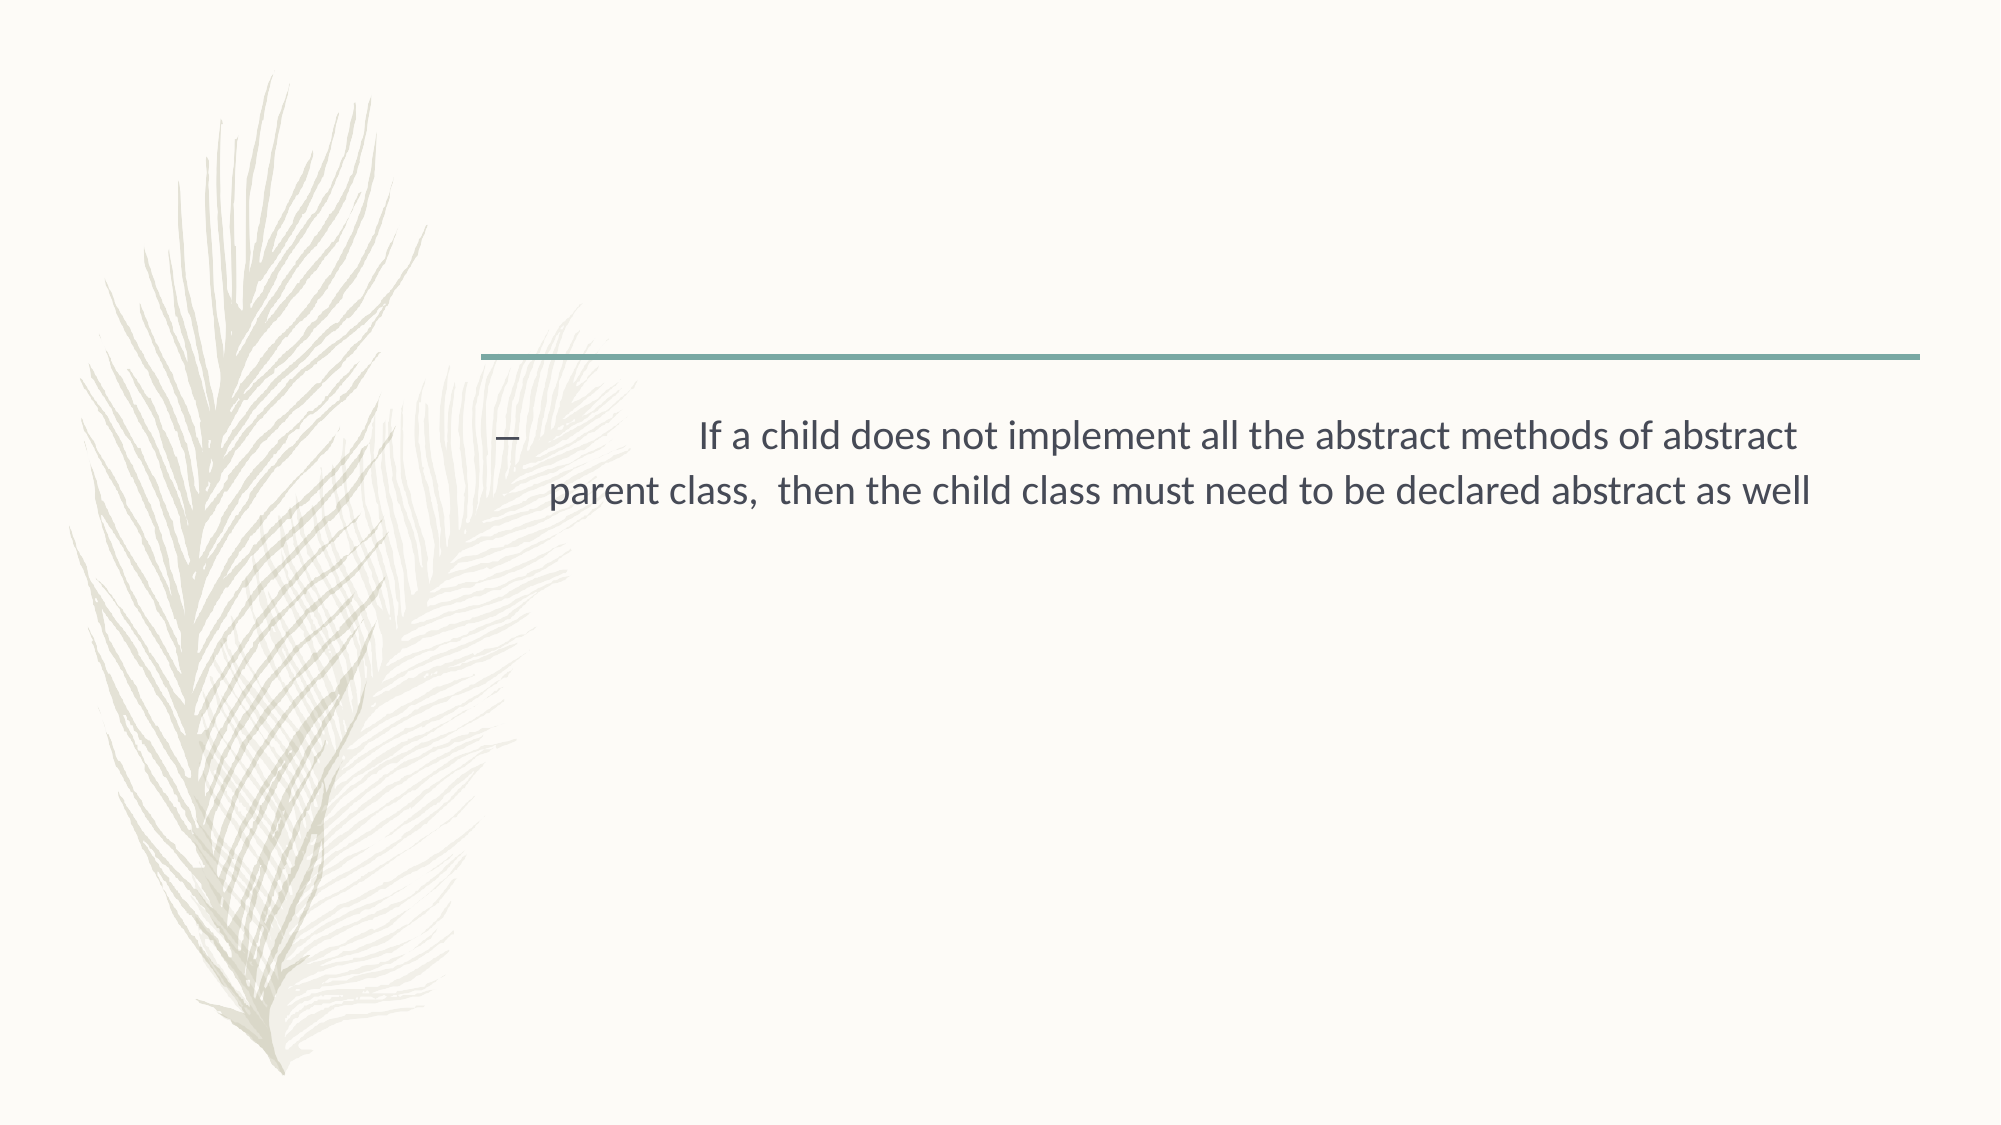

–		If a child does not implement all the abstract methods of abstract parent class,  then the child class must need to be declared abstract as well